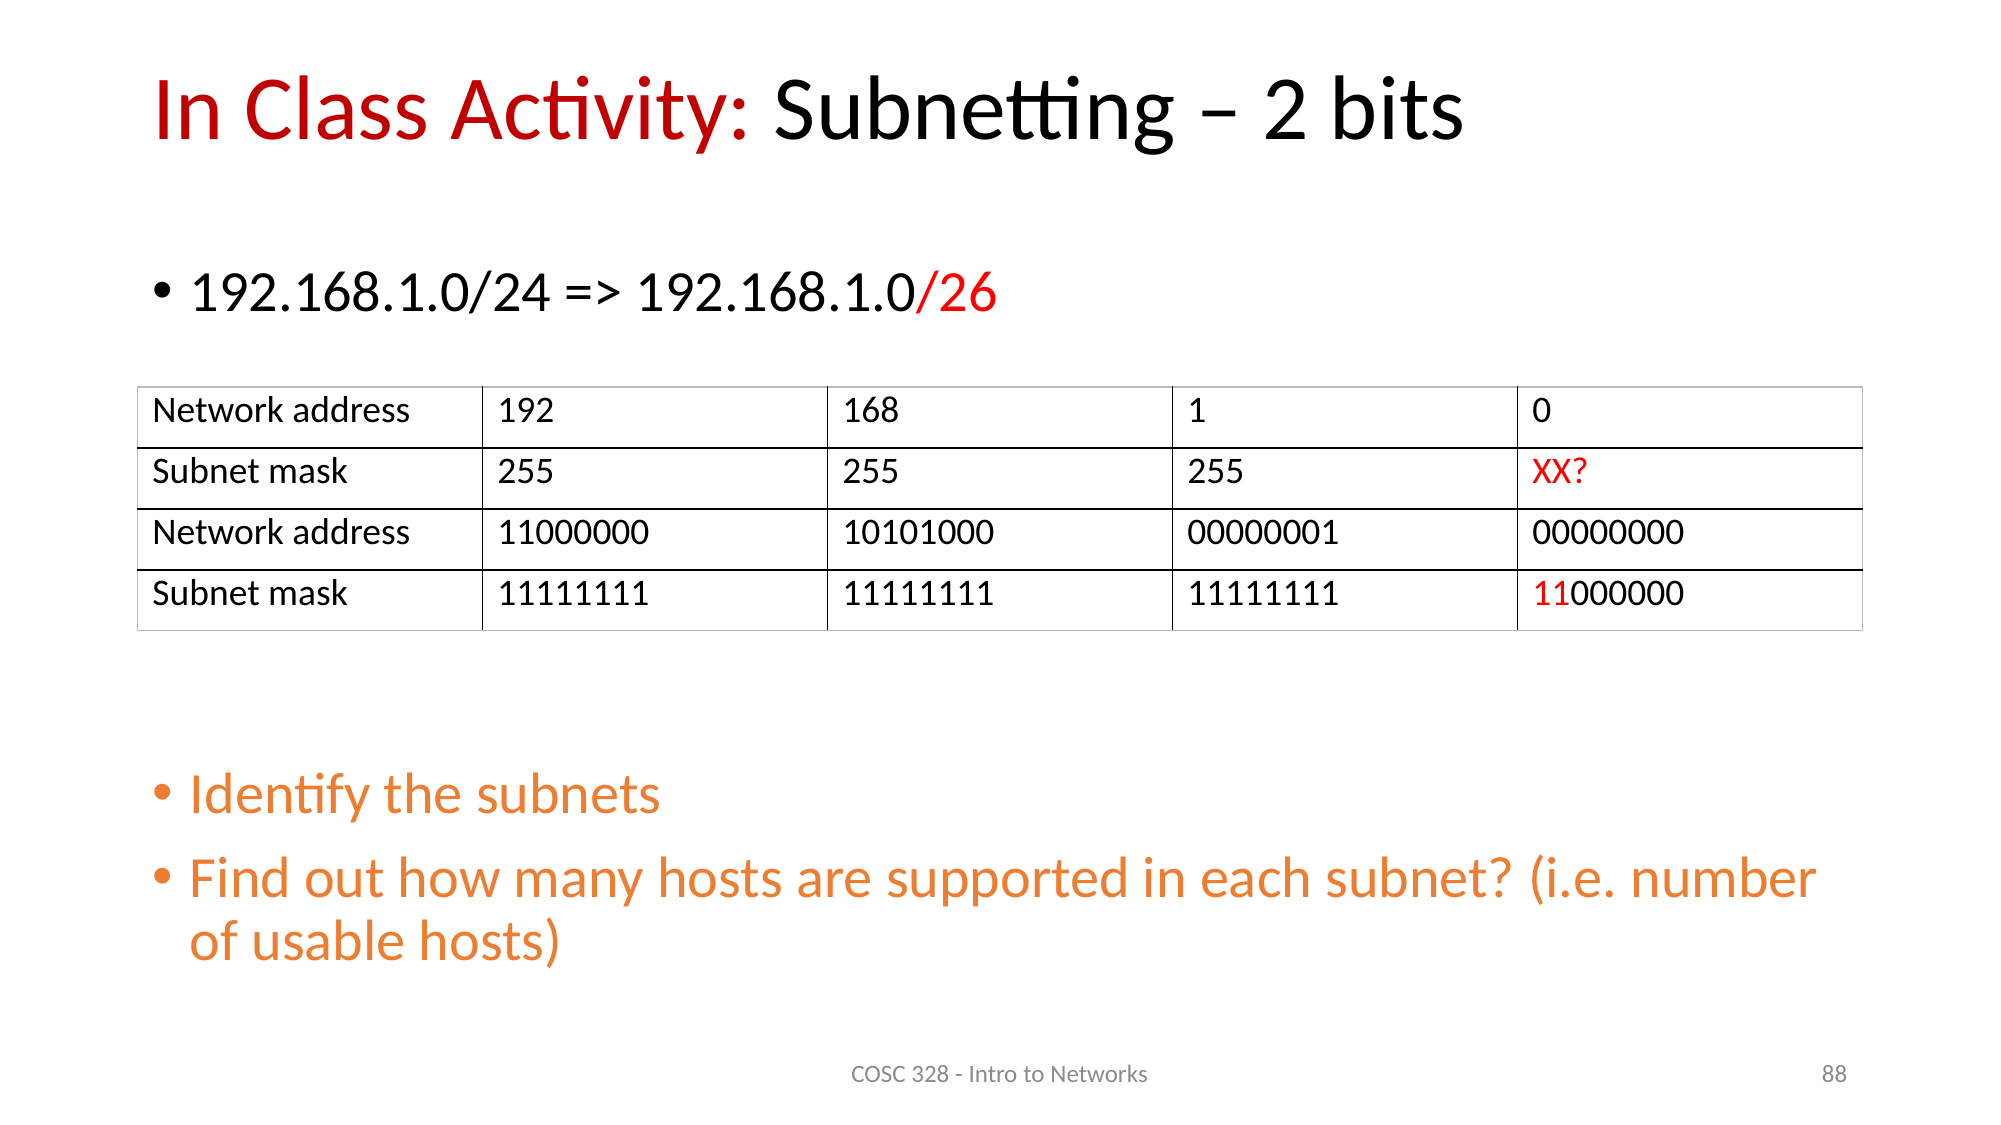

# In Class Activity: Subnetting – 2 bits
192.168.1.0/24 => 192.168.1.0/26

Identify the subnets
Find out how many hosts are supported in each subnet? (i.e. number of usable hosts)

| Network address | 192 | 168 | 1 | 0 |
| --- | --- | --- | --- | --- |
| Subnet mask | 255 | 255 | 255 | XX? |
| Network address | 11000000 | 10101000 | 00000001 | 00000000 |
| Subnet mask | 11111111 | 11111111 | 11111111 | 11000000 |
COSC 328 - Intro to Networks
88